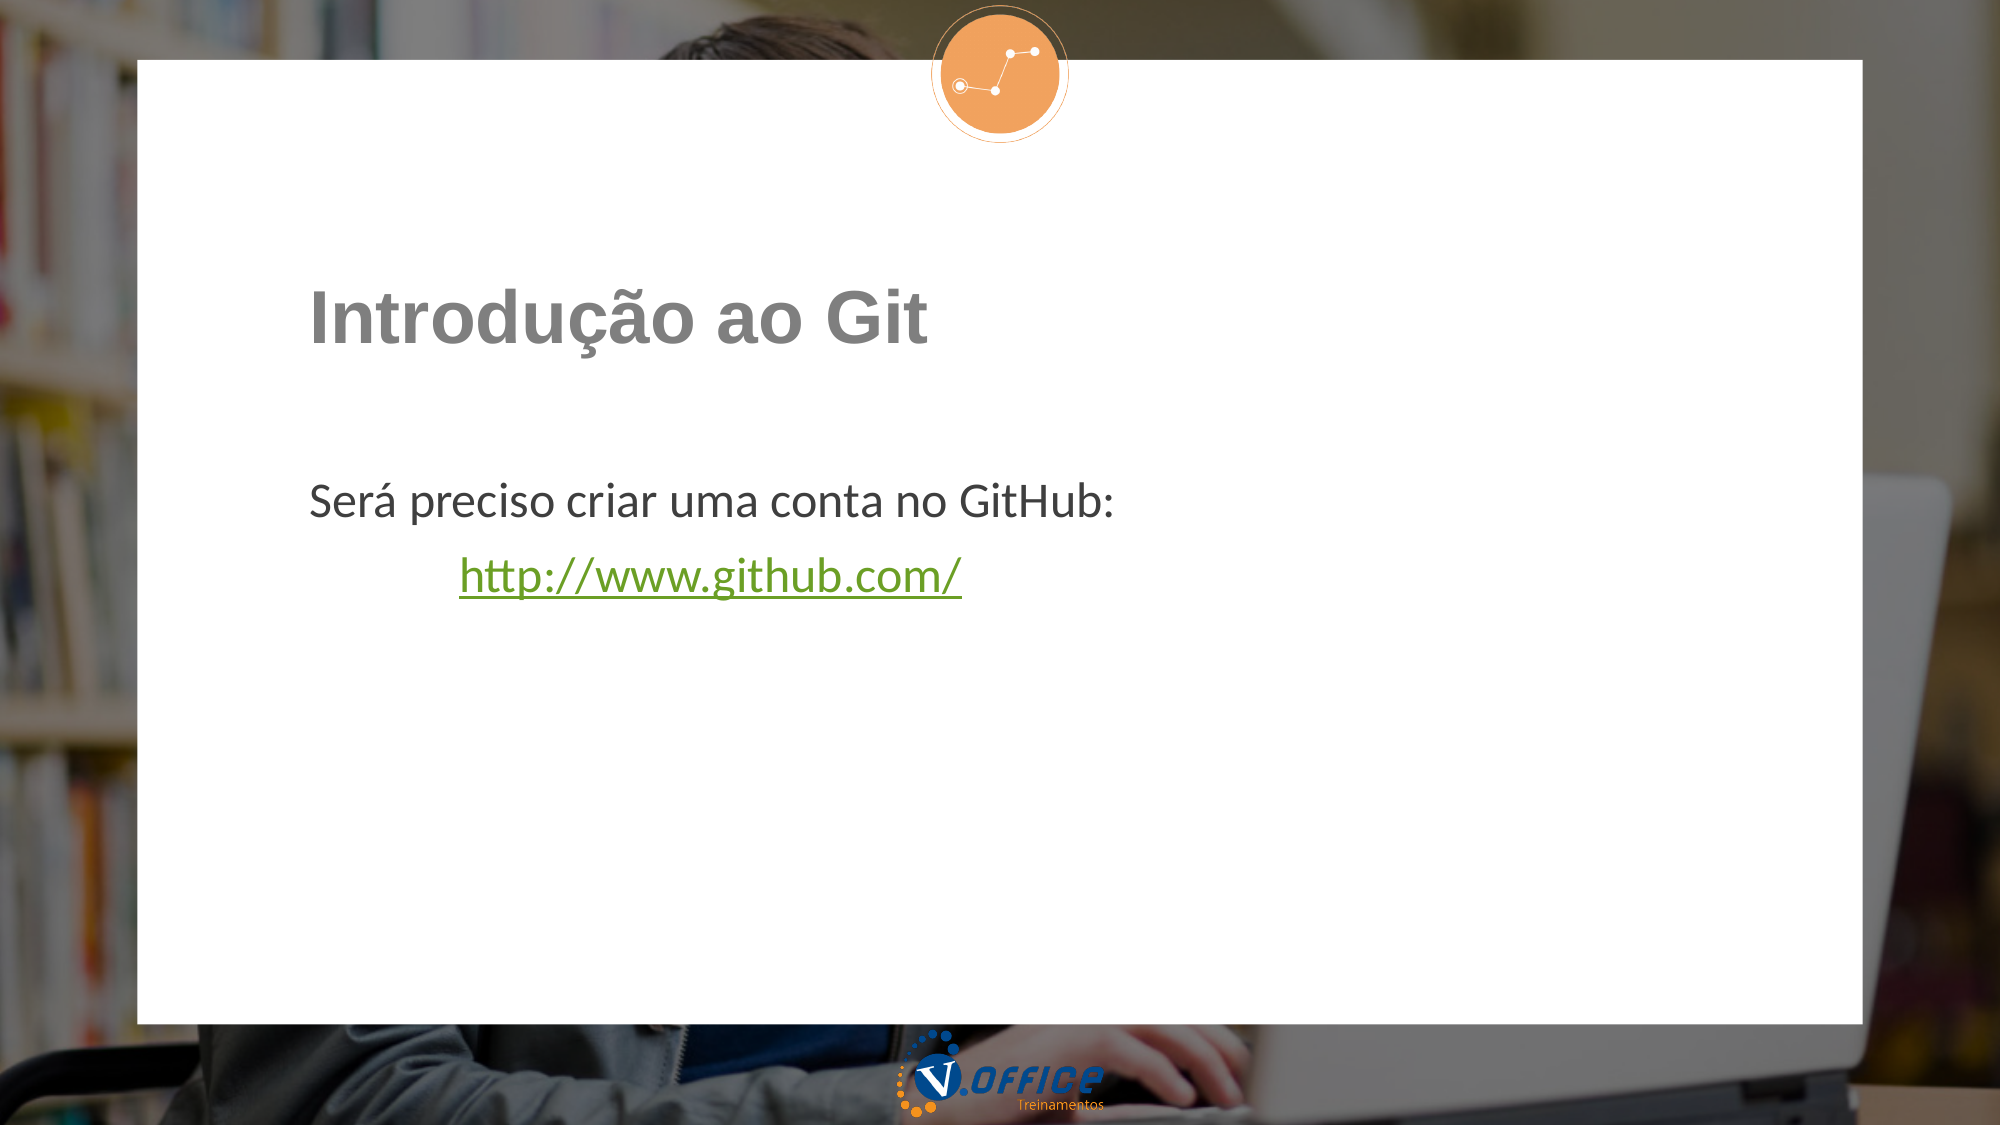

# Introdução ao Git
Será preciso criar uma conta no GitHub:
	http://www.github.com/